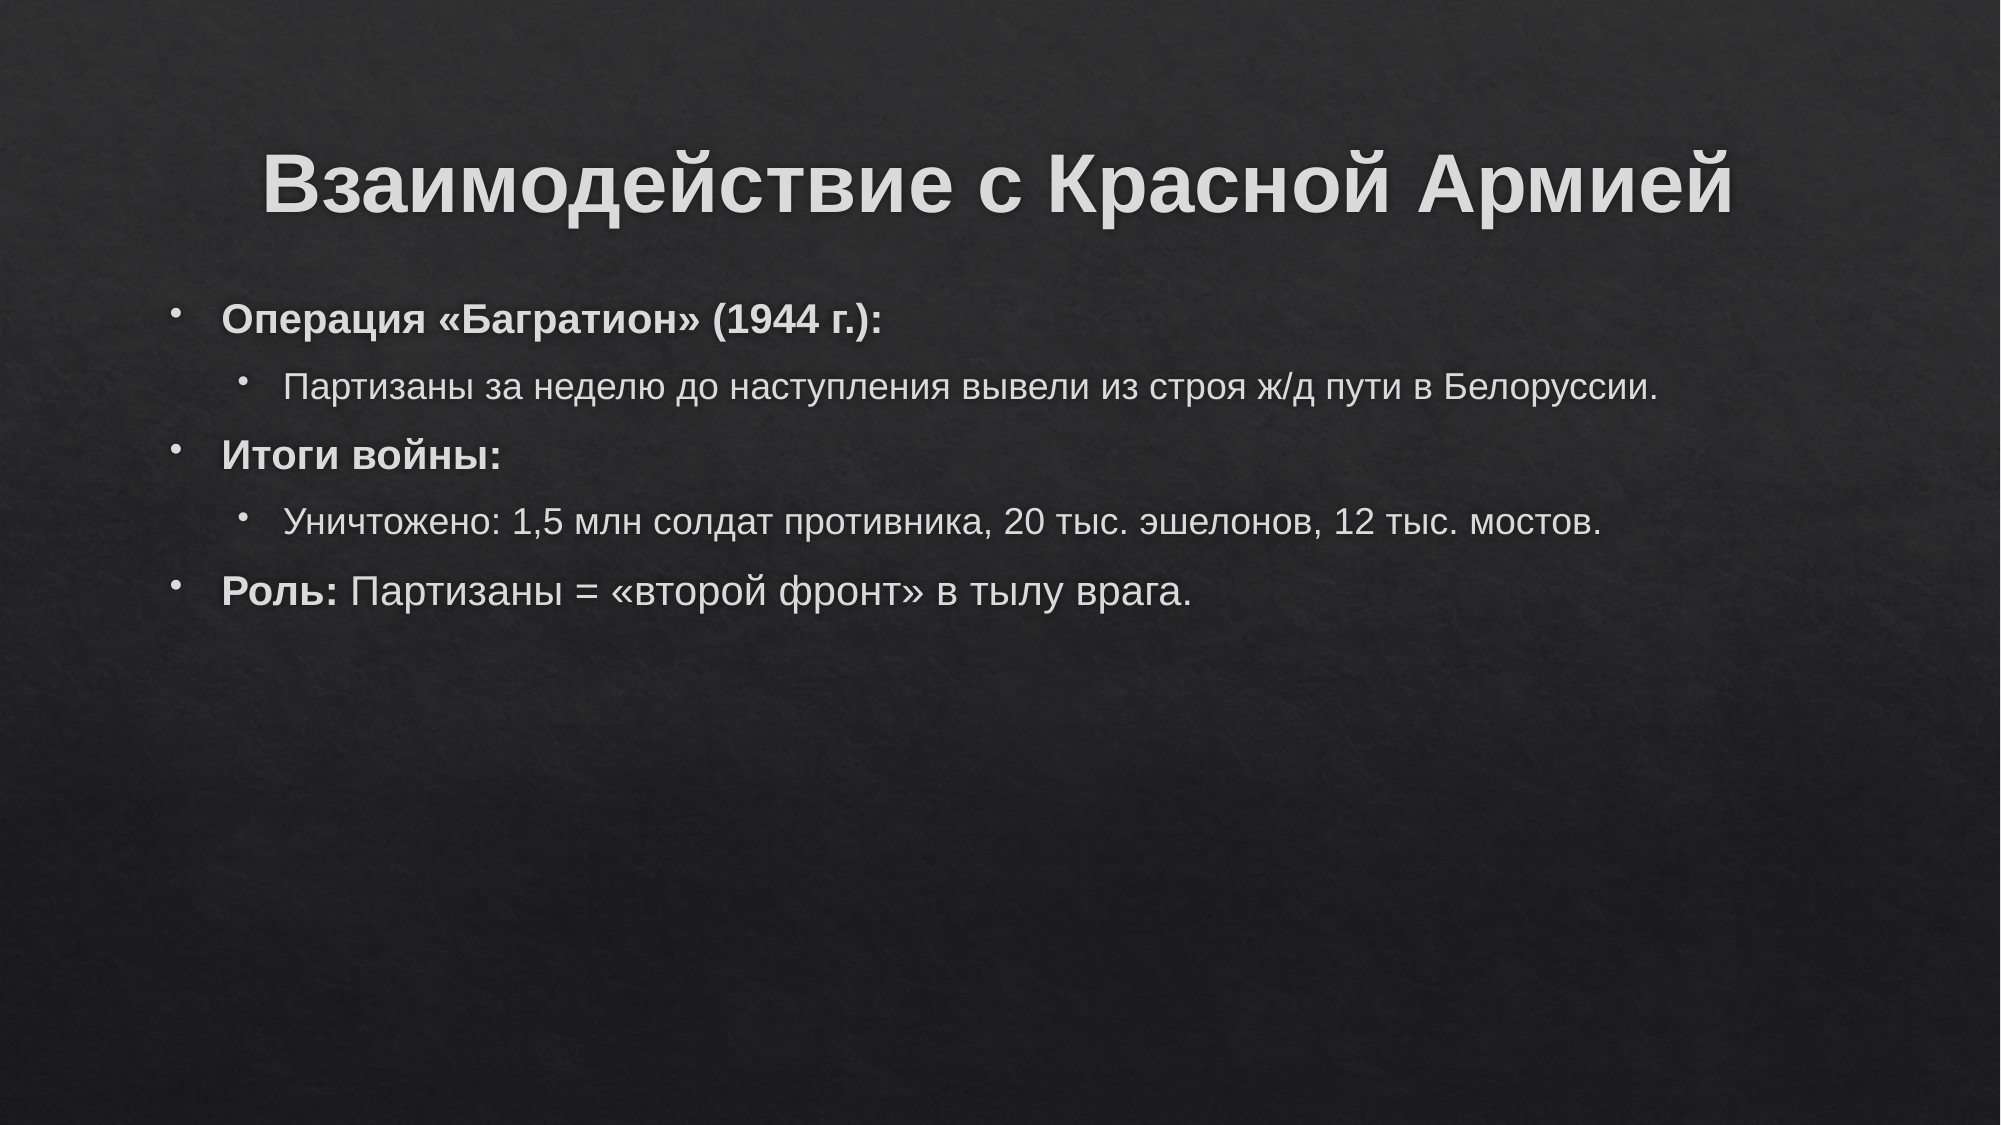

# Взаимодействие с Красной Армией
Операция «Багратион» (1944 г.):
Партизаны за неделю до наступления вывели из строя ж/д пути в Белоруссии.
Итоги войны:
Уничтожено: 1,5 млн солдат противника, 20 тыс. эшелонов, 12 тыс. мостов.
Роль: Партизаны = «второй фронт» в тылу врага.